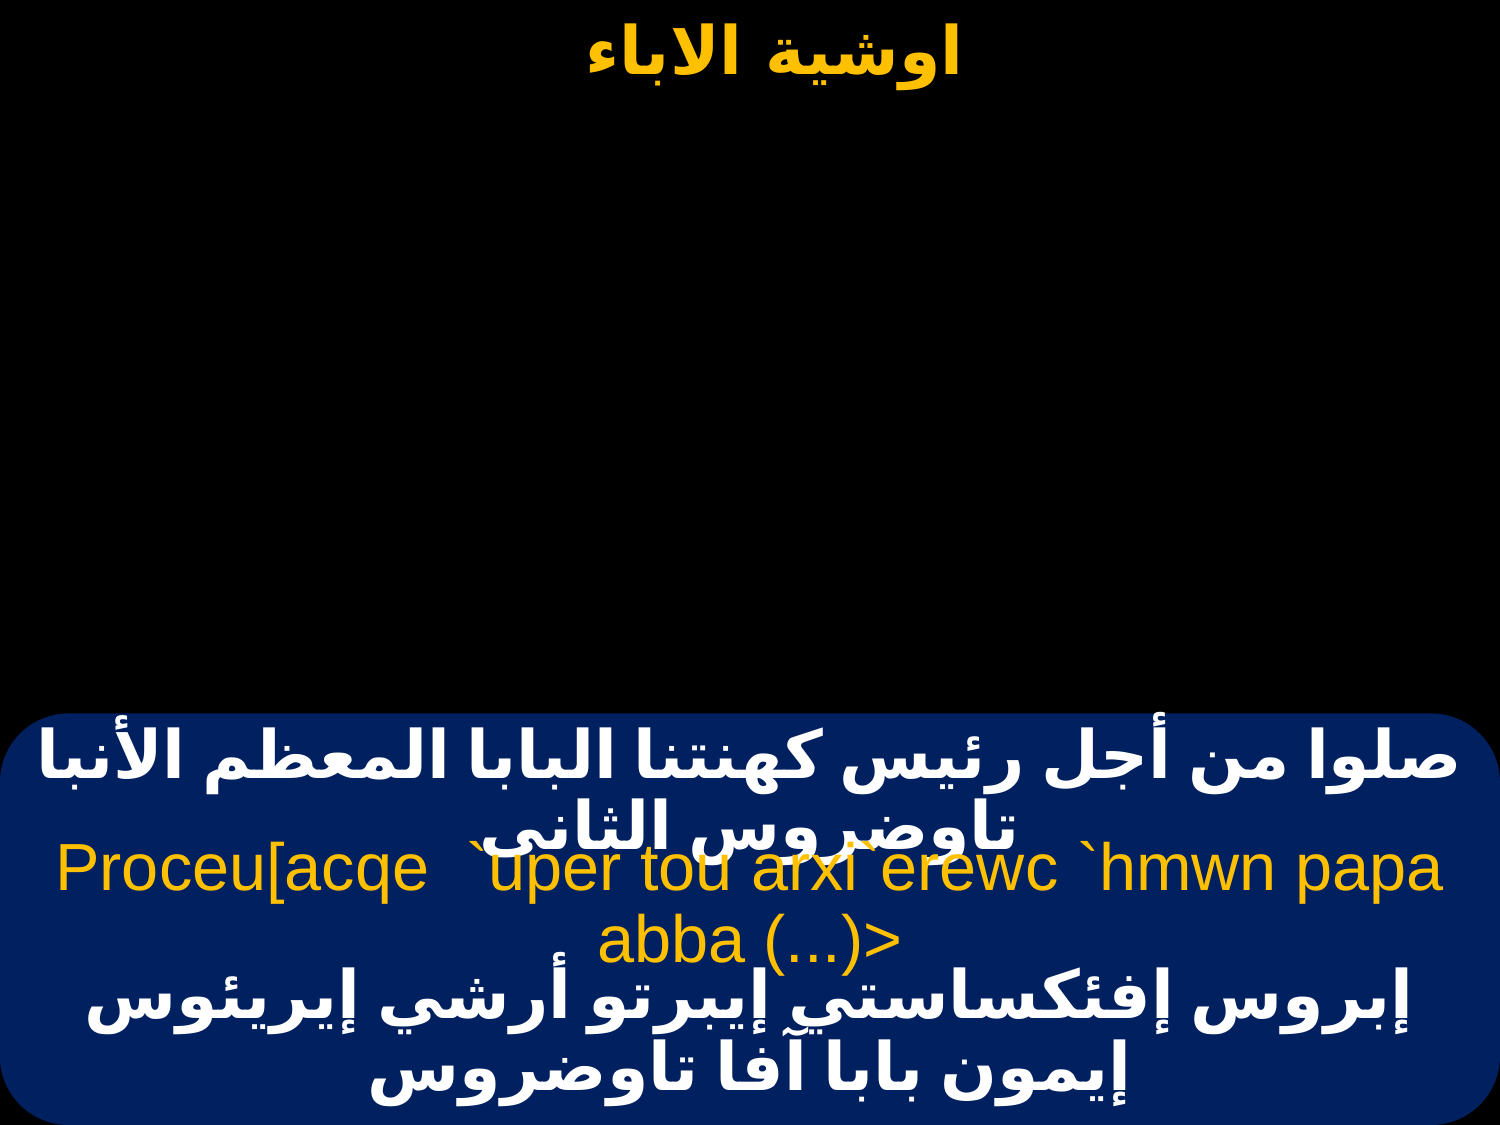

# صلوا من أجل رئيس كهنتنا البابا المعظم الأنبا تاوضروس الثانى
Proceu[acqe  `uper tou arxi`erewc `hmwn papa abba (...)>
إبروس إفئكساستي إيبرتو أرشي إيريئوس إيمون بابا آفا تاوضروس